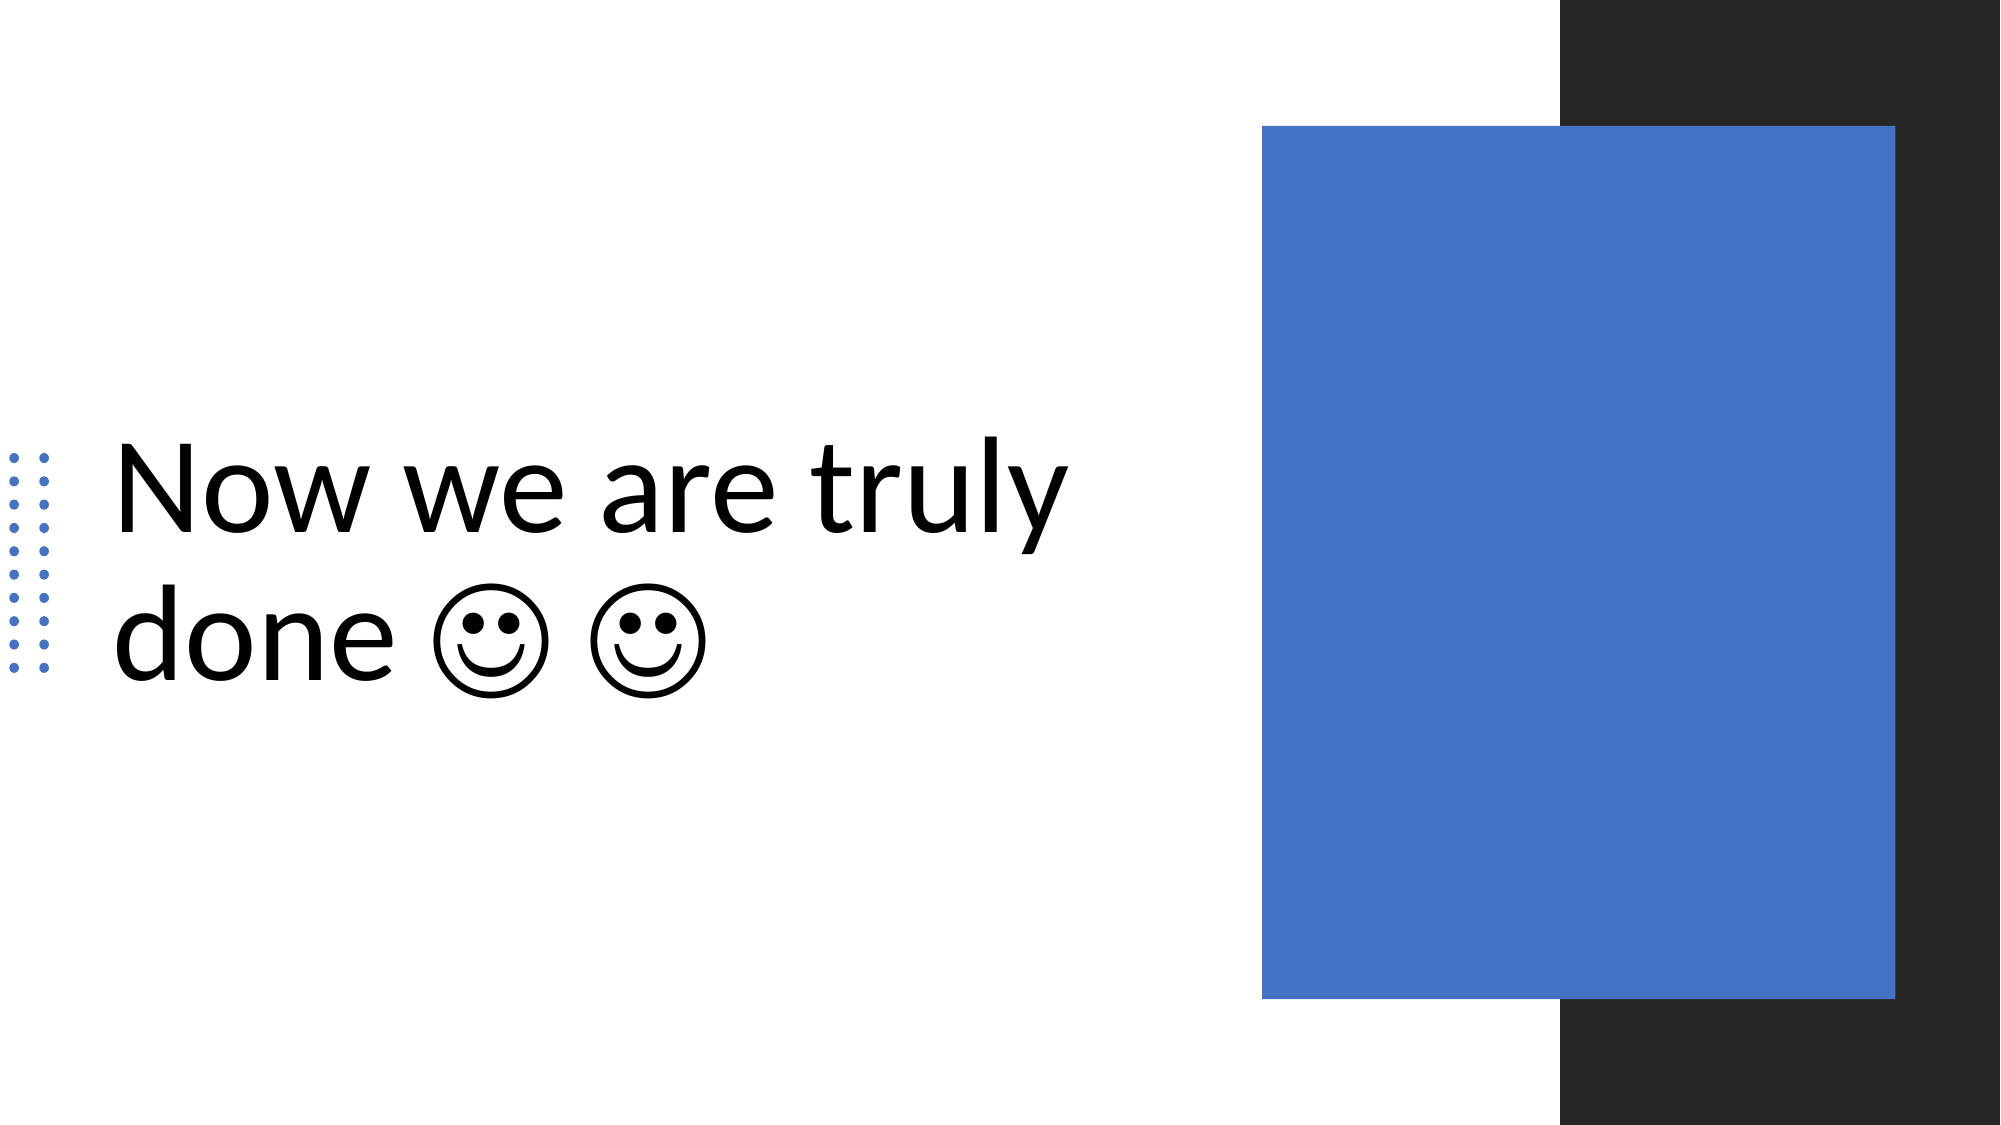

# Now we are truly done ☺ ☺